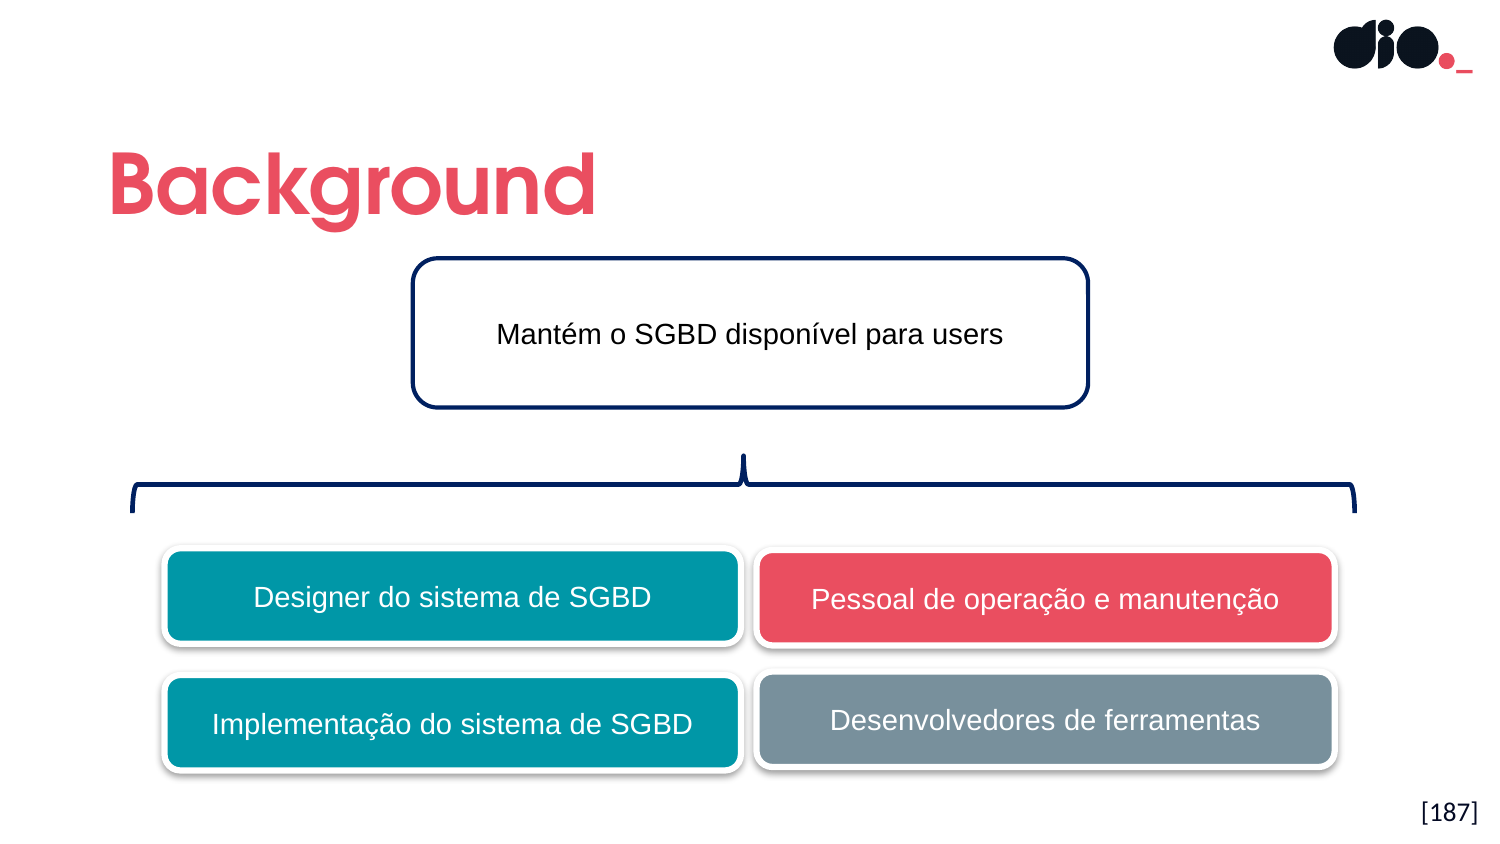

Background
Mantém o SGBD disponível para users
Designer do sistema de SGBD
Pessoal de operação e manutenção
Desenvolvedores de ferramentas
Implementação do sistema de SGBD
[187]